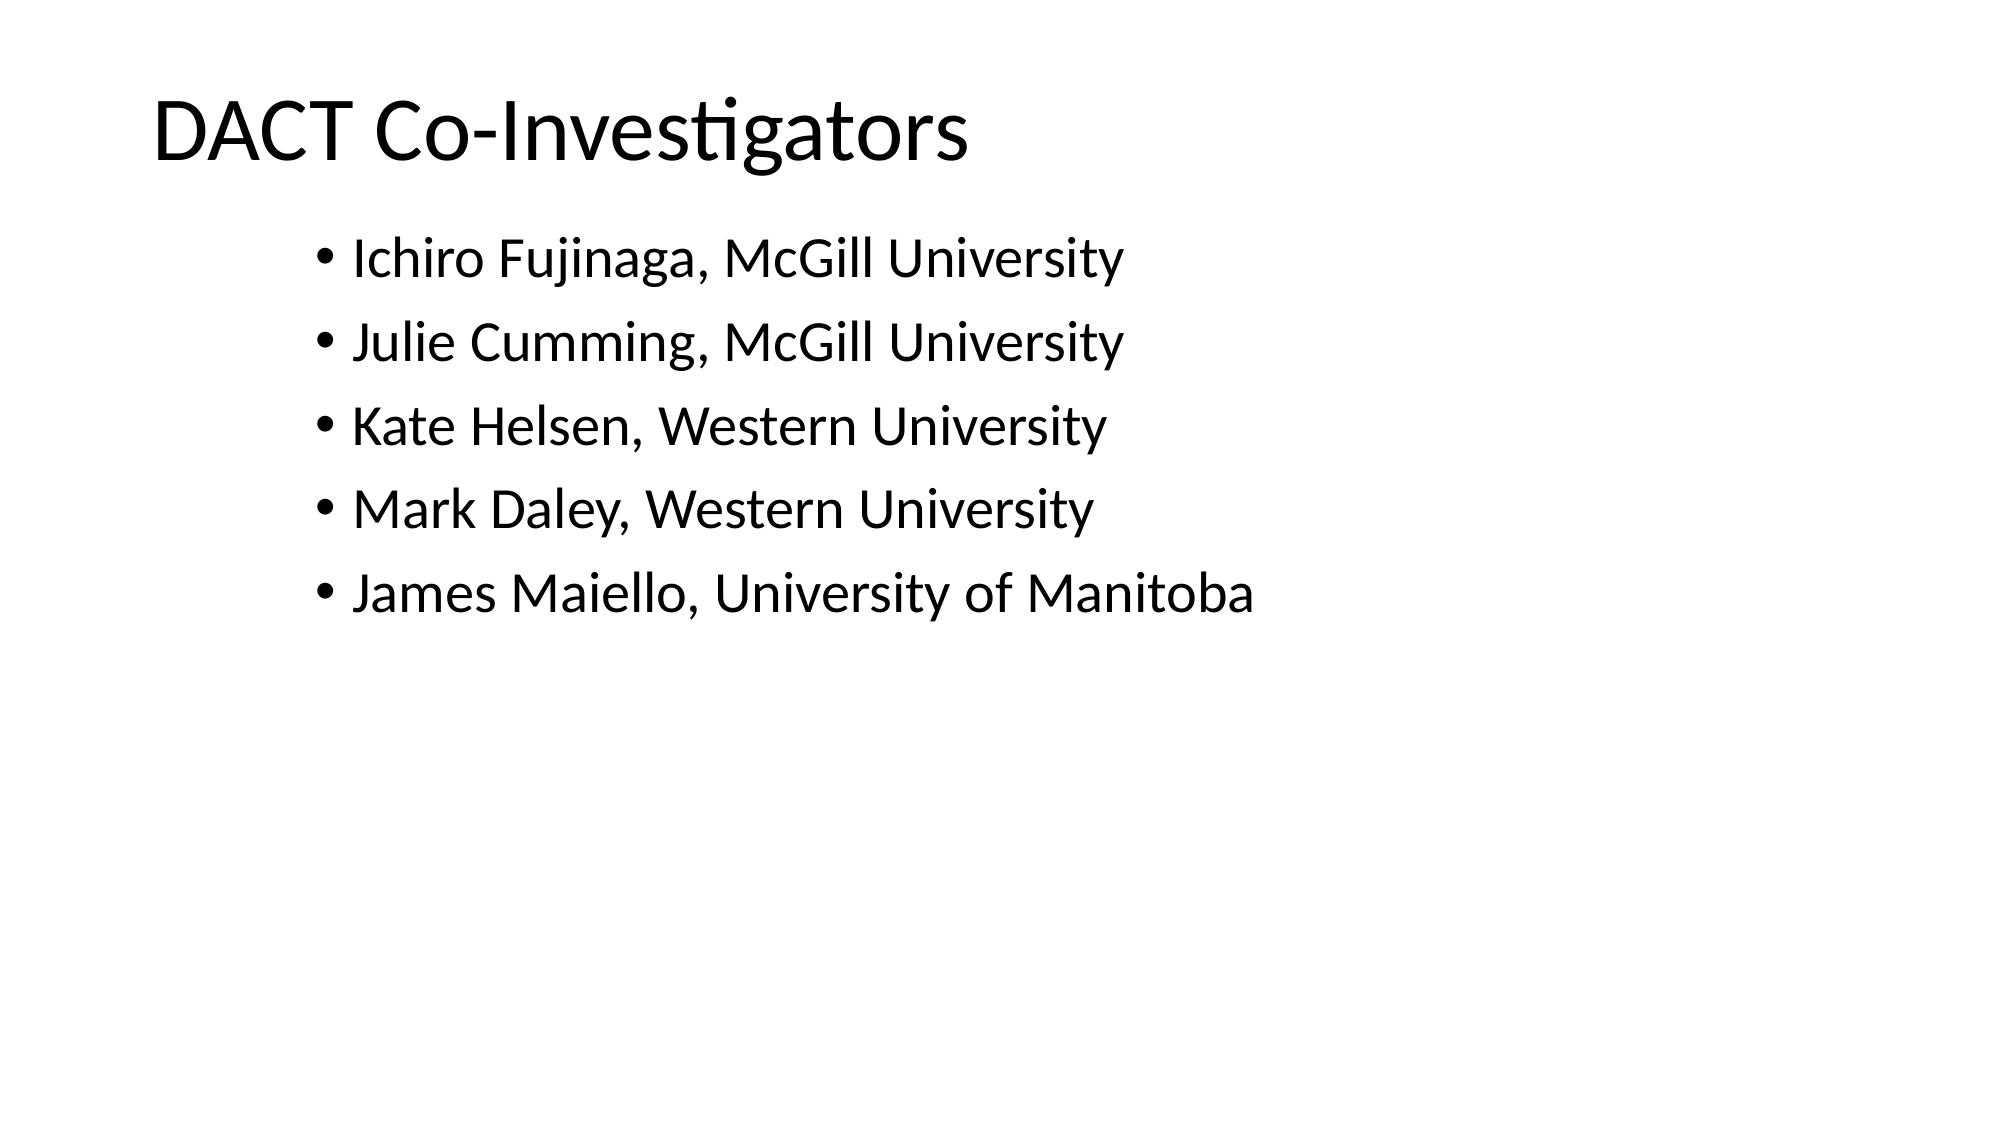

# DACT Co-Investigators
Ichiro Fujinaga, McGill University
Julie Cumming, McGill University
Kate Helsen, Western University
Mark Daley, Western University
James Maiello, University of Manitoba